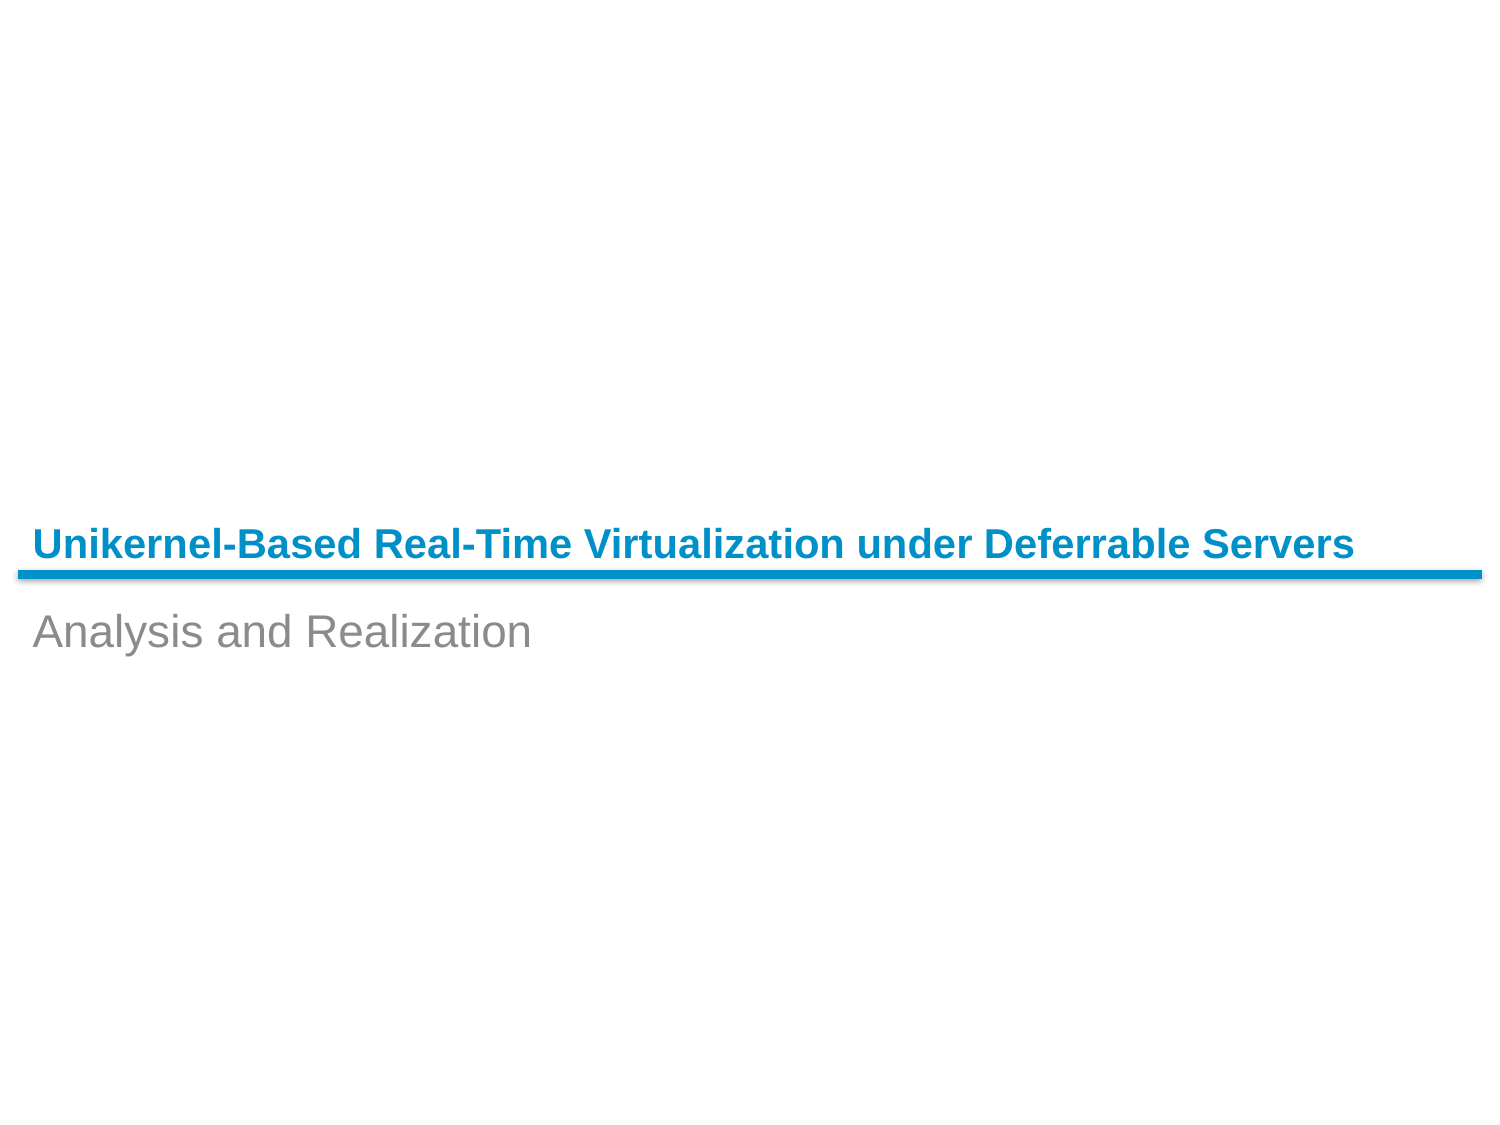

# Unikernel-Based Real-Time Virtualization under Deferrable Servers
Analysis and Realization